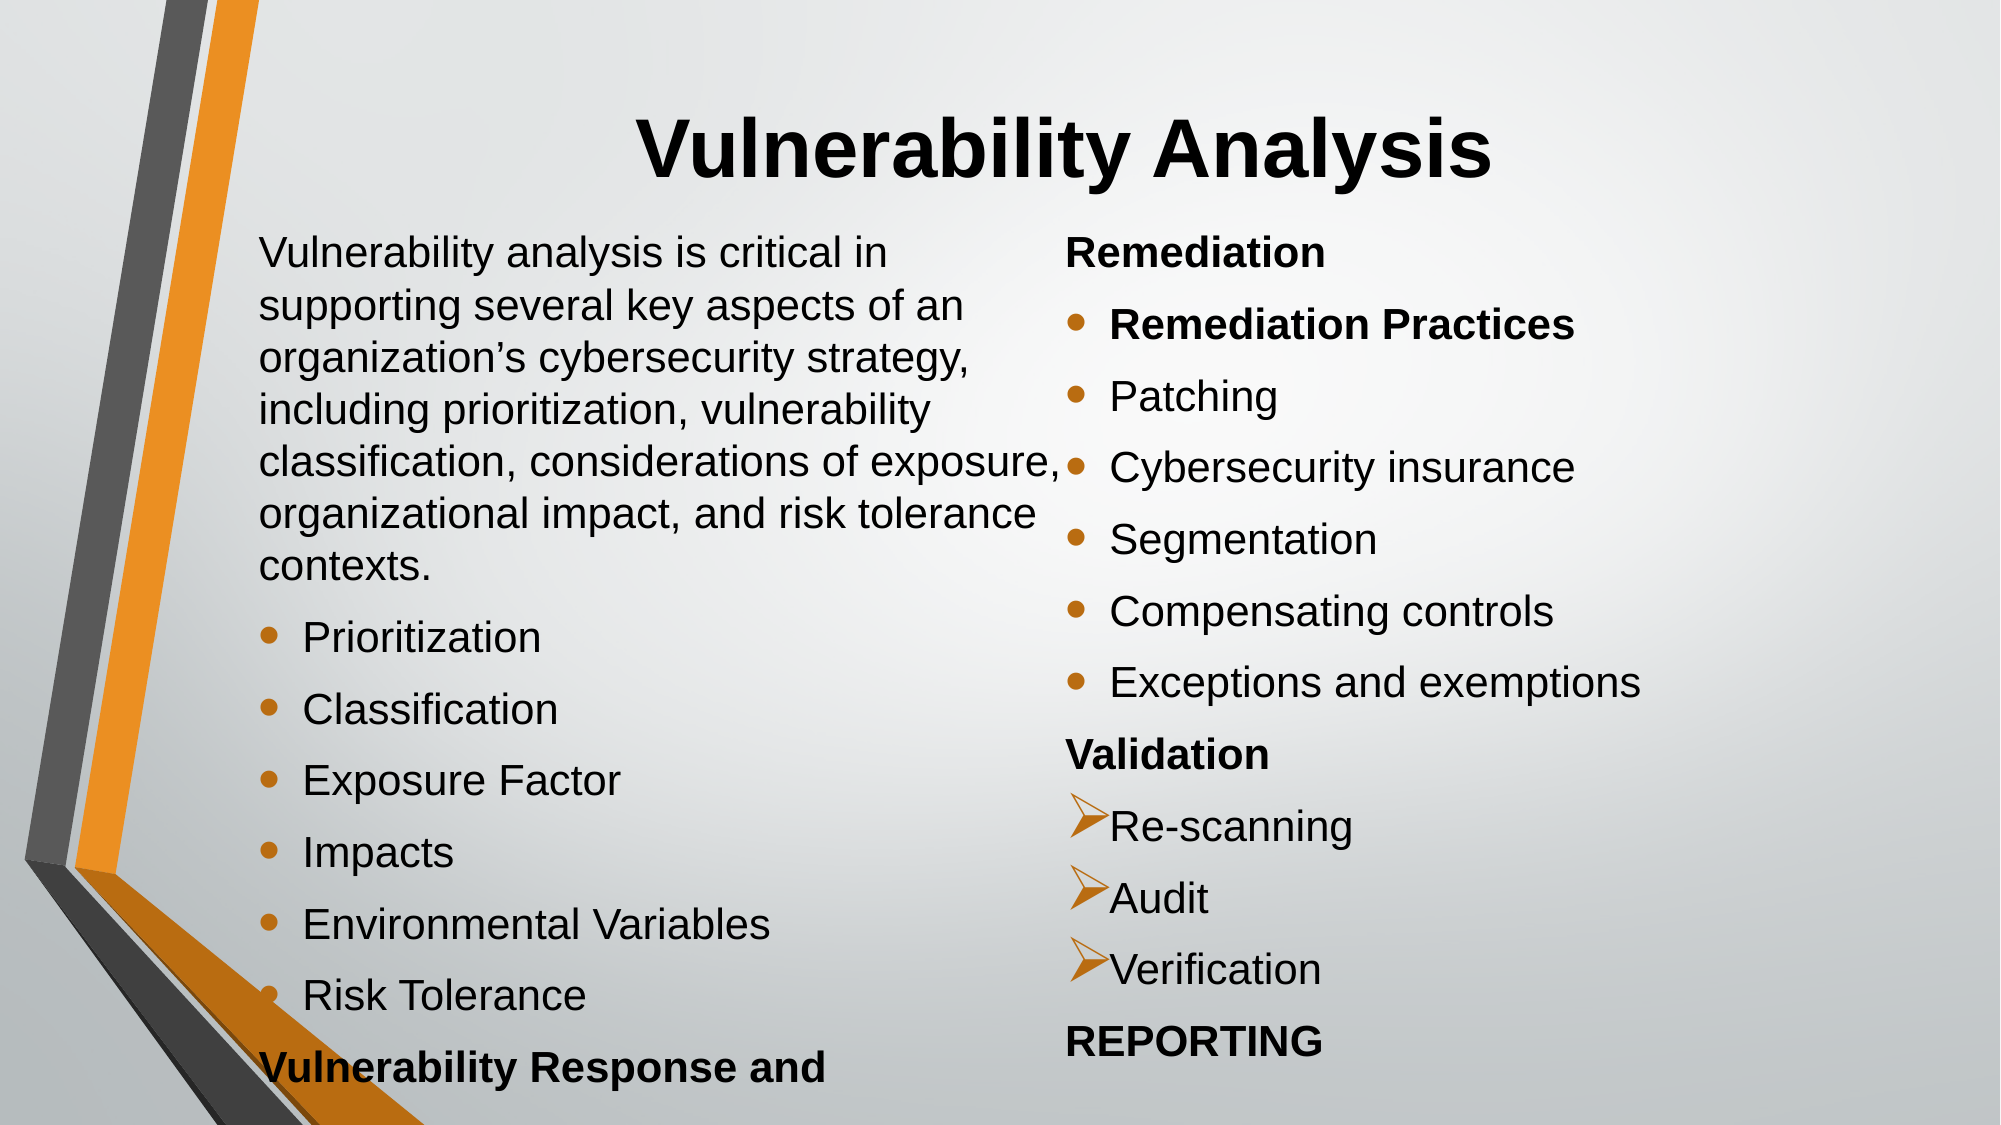

# Vulnerability Analysis
Vulnerability analysis is critical in supporting several key aspects of an organization’s cybersecurity strategy, including prioritization, vulnerability classification, considerations of exposure, organizational impact, and risk tolerance contexts.
Prioritization
Classification
Exposure Factor
Impacts
Environmental Variables
Risk Tolerance
Vulnerability Response and Remediation
Remediation Practices
Patching
Cybersecurity insurance
Segmentation
Compensating controls
Exceptions and exemptions
Validation
Re-scanning
Audit
Verification
REPORTING